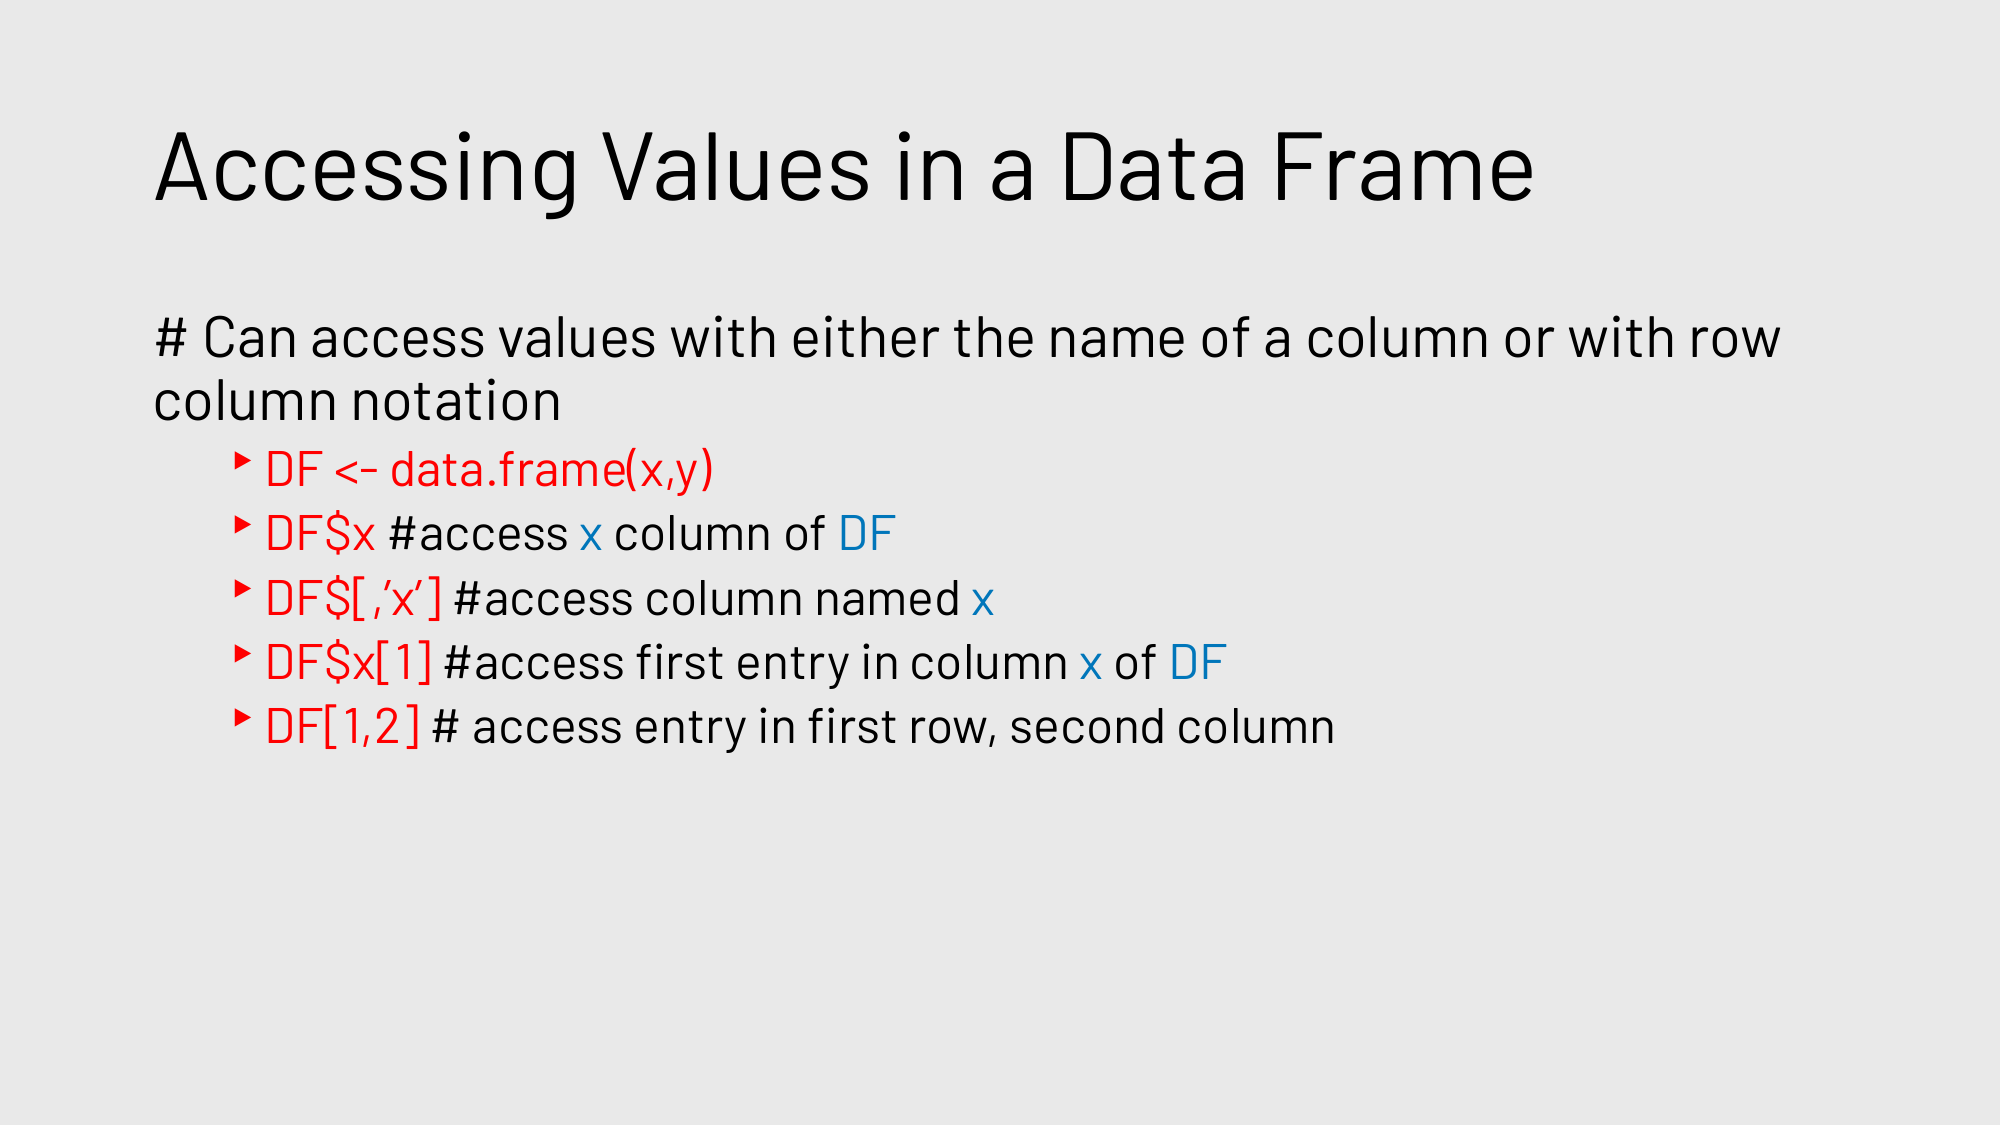

# Accessing Values in a Data Frame
# Can access values with either the name of a column or with row column notation
DF <- data.frame(x,y)
DF$x #access x column of DF
DF$[,’x’] #access column named x
DF$x[1] #access first entry in column x of DF
DF[1,2] # access entry in first row, second column